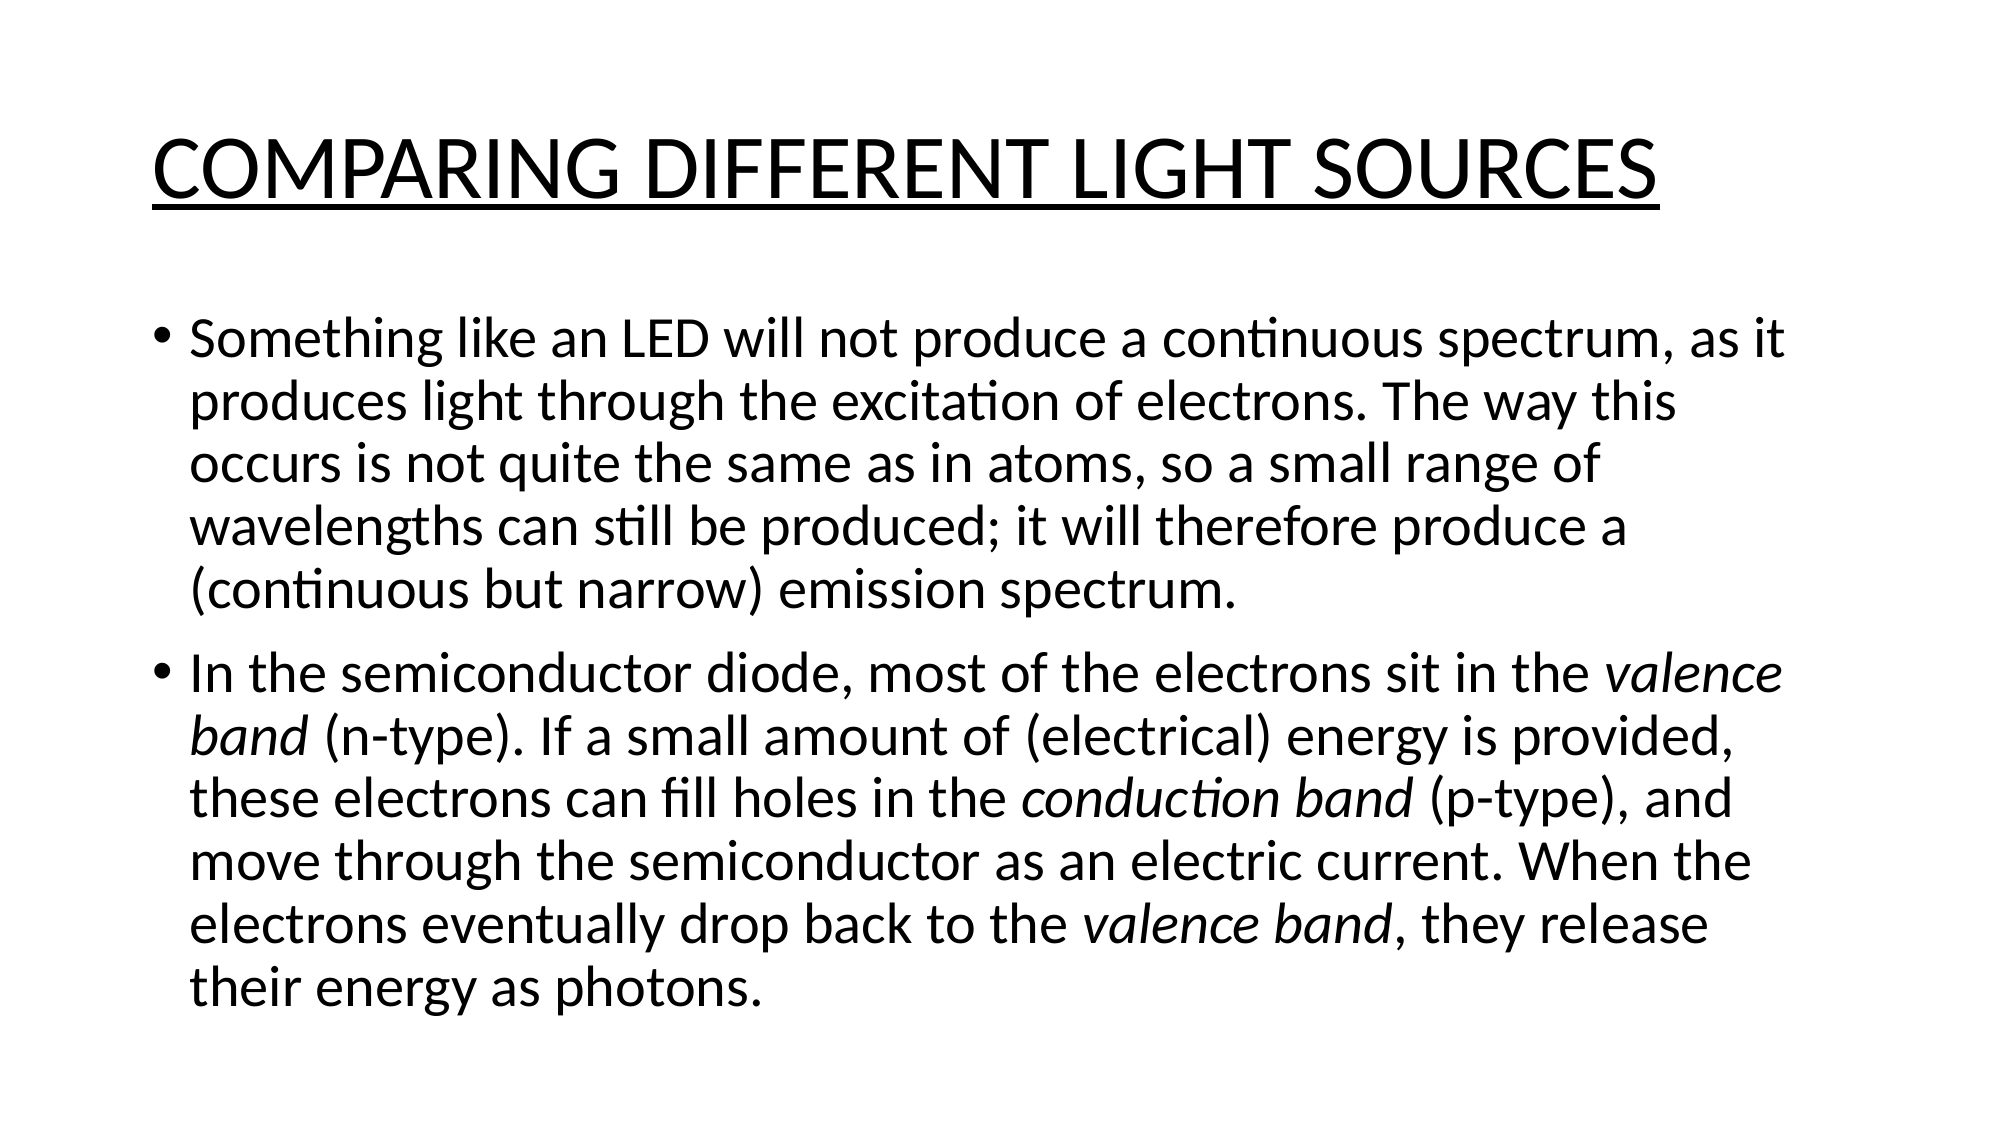

# COMPARING DIFFERENT LIGHT SOURCES
Something like an LED will not produce a continuous spectrum, as it produces light through the excitation of electrons. The way this occurs is not quite the same as in atoms, so a small range of wavelengths can still be produced; it will therefore produce a (continuous but narrow) emission spectrum.
In the semiconductor diode, most of the electrons sit in the valence band (n-type). If a small amount of (electrical) energy is provided, these electrons can fill holes in the conduction band (p-type), and move through the semiconductor as an electric current. When the electrons eventually drop back to the valence band, they release their energy as photons.